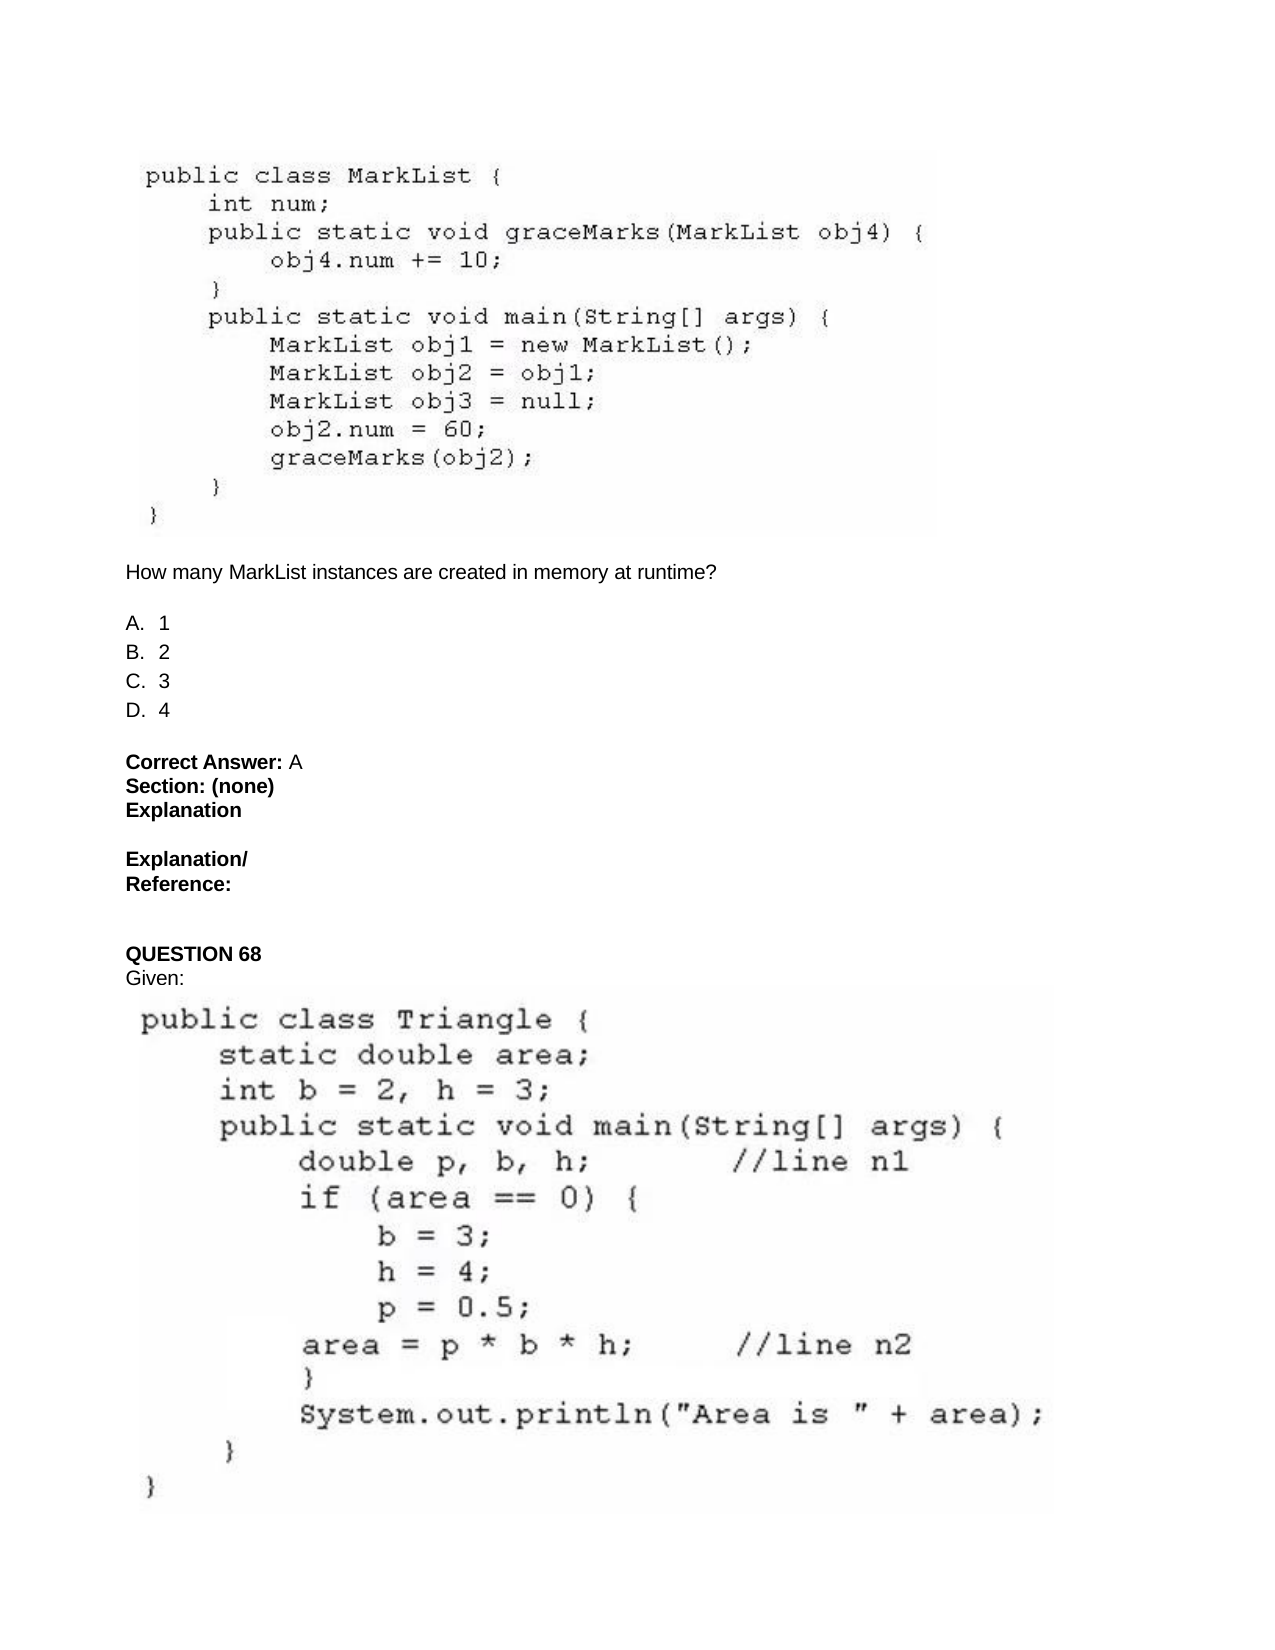

How many MarkList instances are created in memory at runtime?

1
2
3
4

Correct Answer: A  Section: (none)  Explanation

Explanation/Reference:

QUESTION 68
Given: